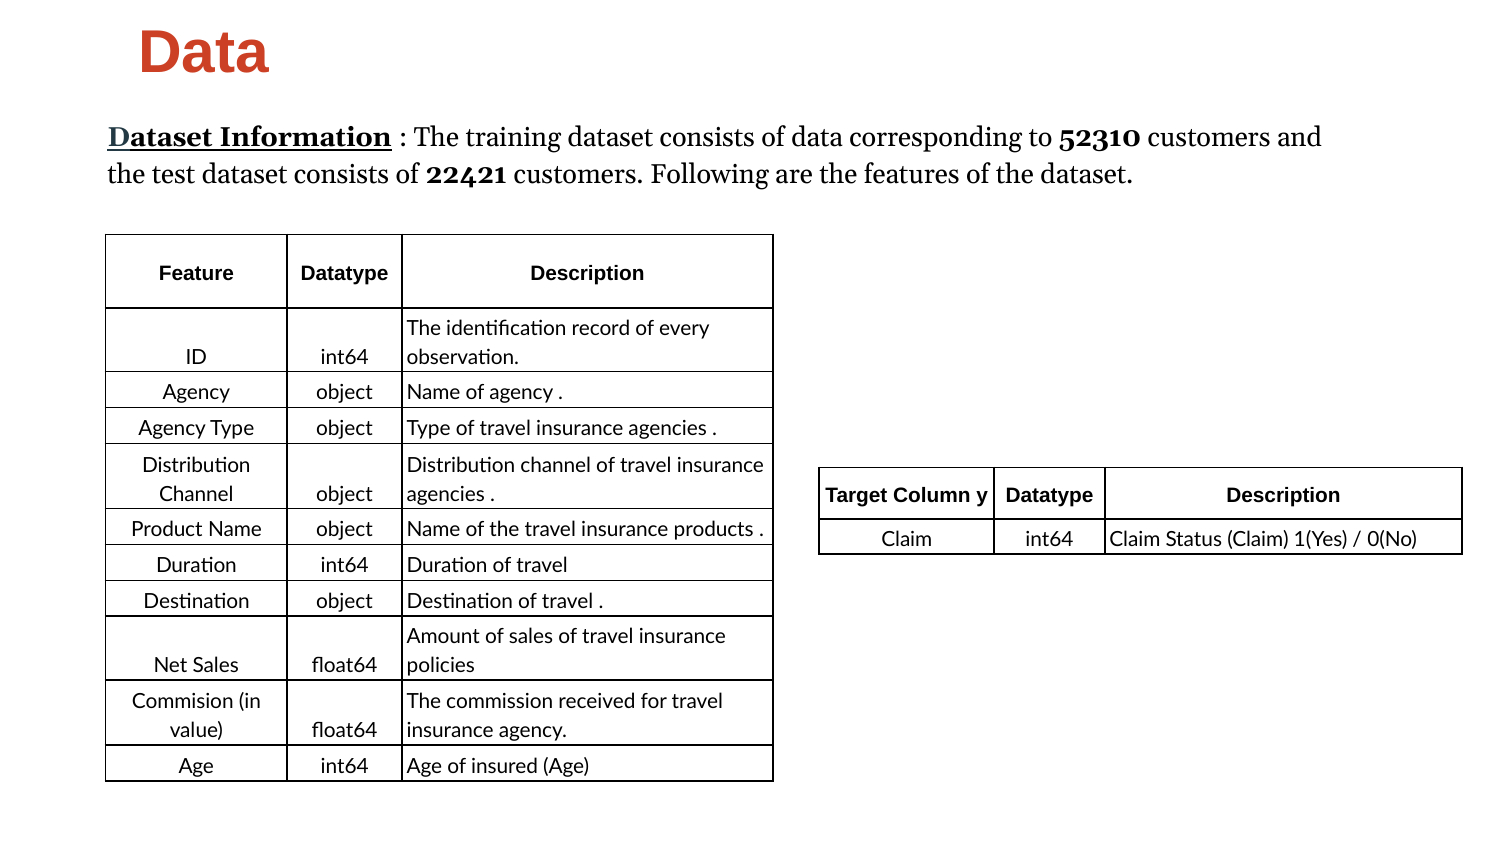

Data
Dataset Information : The training dataset consists of data corresponding to 52310 customers and the test dataset consists of 22421 customers. Following are the features of the dataset.

| Feature | Datatype | Description |
| --- | --- | --- |
| ID | int64 | The identification record of every observation. |
| Agency | object | Name of agency . |
| Agency Type | object | Type of travel insurance agencies . |
| Distribution Channel | object | Distribution channel of travel insurance agencies . |
| Product Name | object | Name of the travel insurance products . |
| Duration | int64 | Duration of travel |
| Destination | object | Destination of travel . |
| Net Sales | float64 | Amount of sales of travel insurance policies |
| Commision (in value) | float64 | The commission received for travel insurance agency. |
| Age | int64 | Age of insured (Age) |
| Target Column y | Datatype | Description |
| --- | --- | --- |
| Claim | int64 | Claim Status (Claim) 1(Yes) / 0(No) |